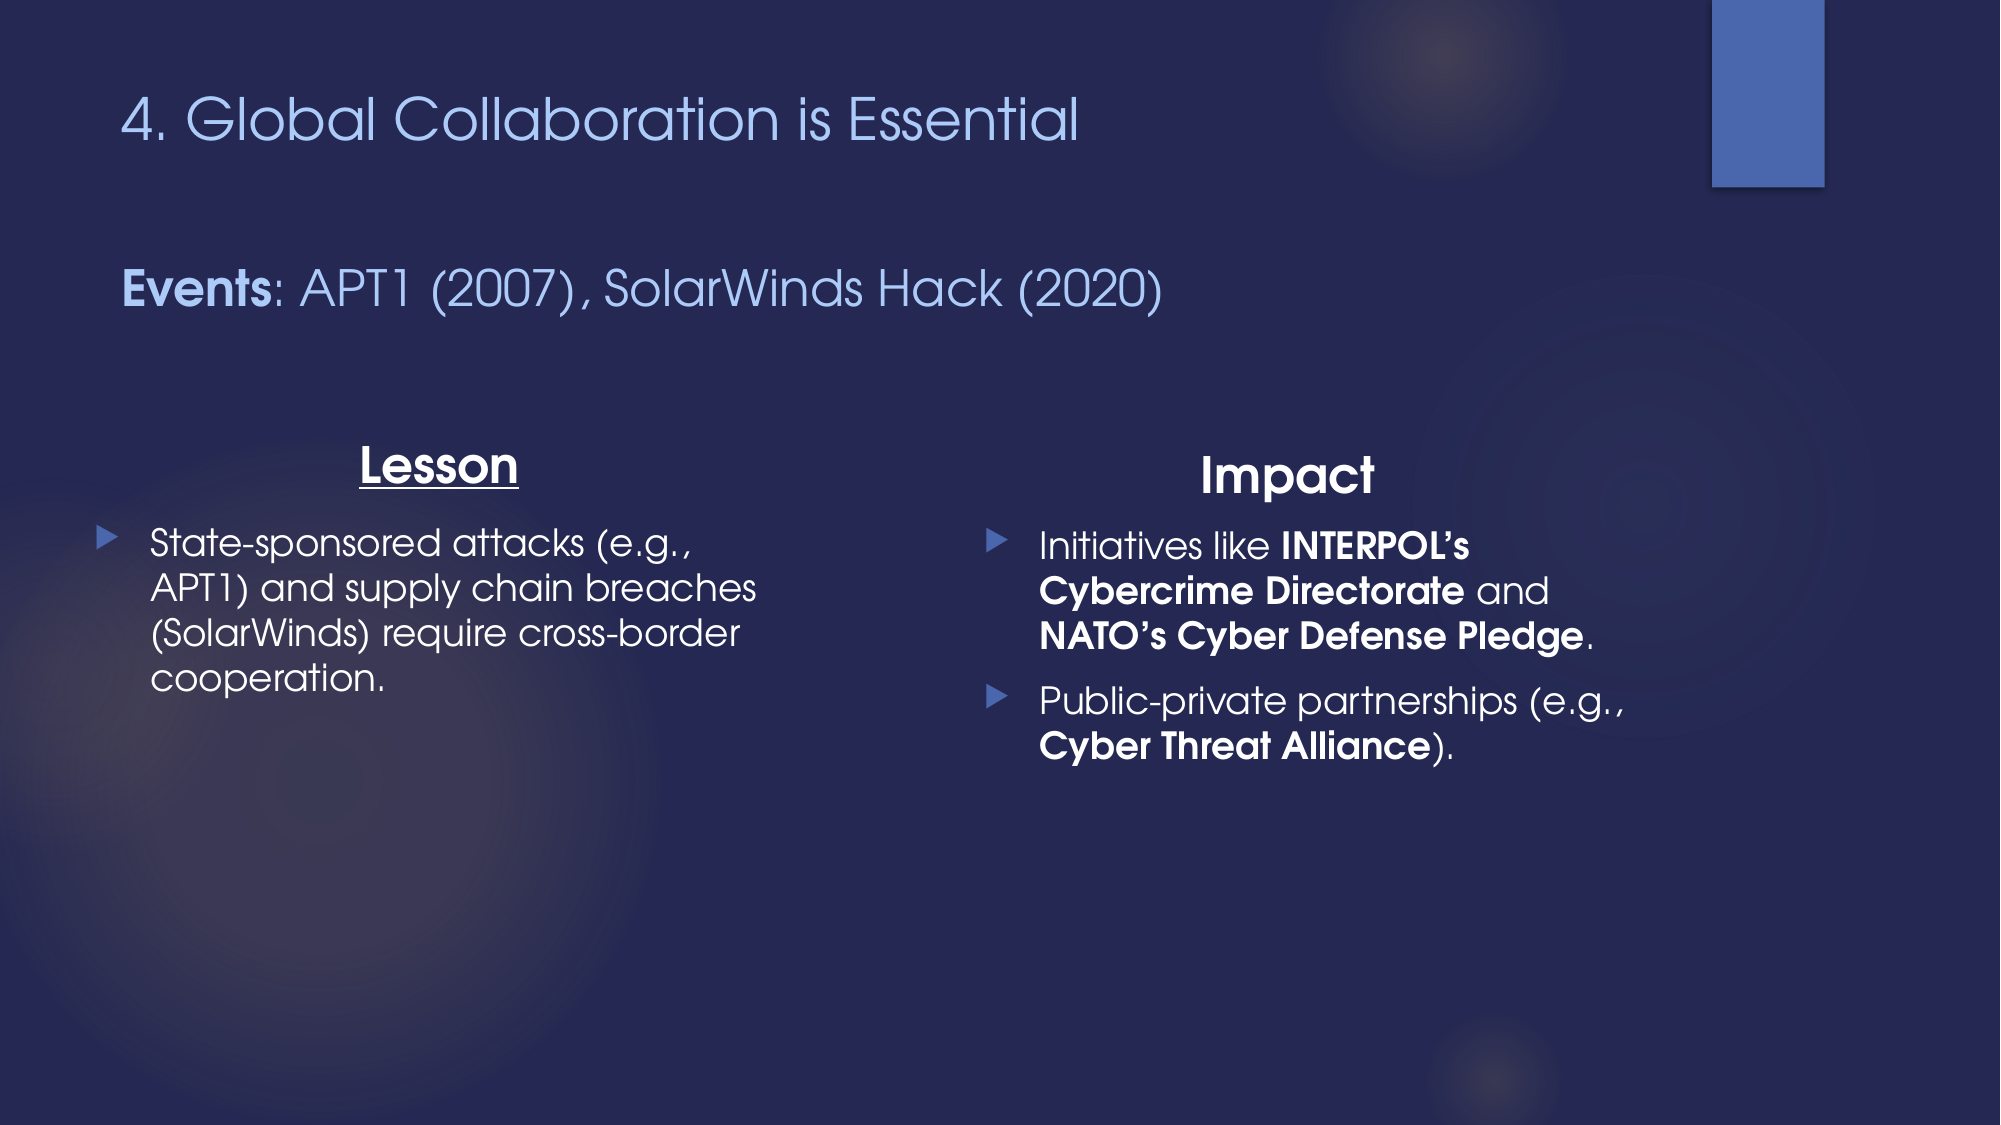

# 4. Global Collaboration is Essential Events: APT1 (2007), SolarWinds Hack (2020)
Lesson
Impact
State-sponsored attacks (e.g., APT1) and supply chain breaches (SolarWinds) require cross-border cooperation.
Initiatives like INTERPOL’s Cybercrime Directorate and NATO’s Cyber Defense Pledge.
Public-private partnerships (e.g., Cyber Threat Alliance).